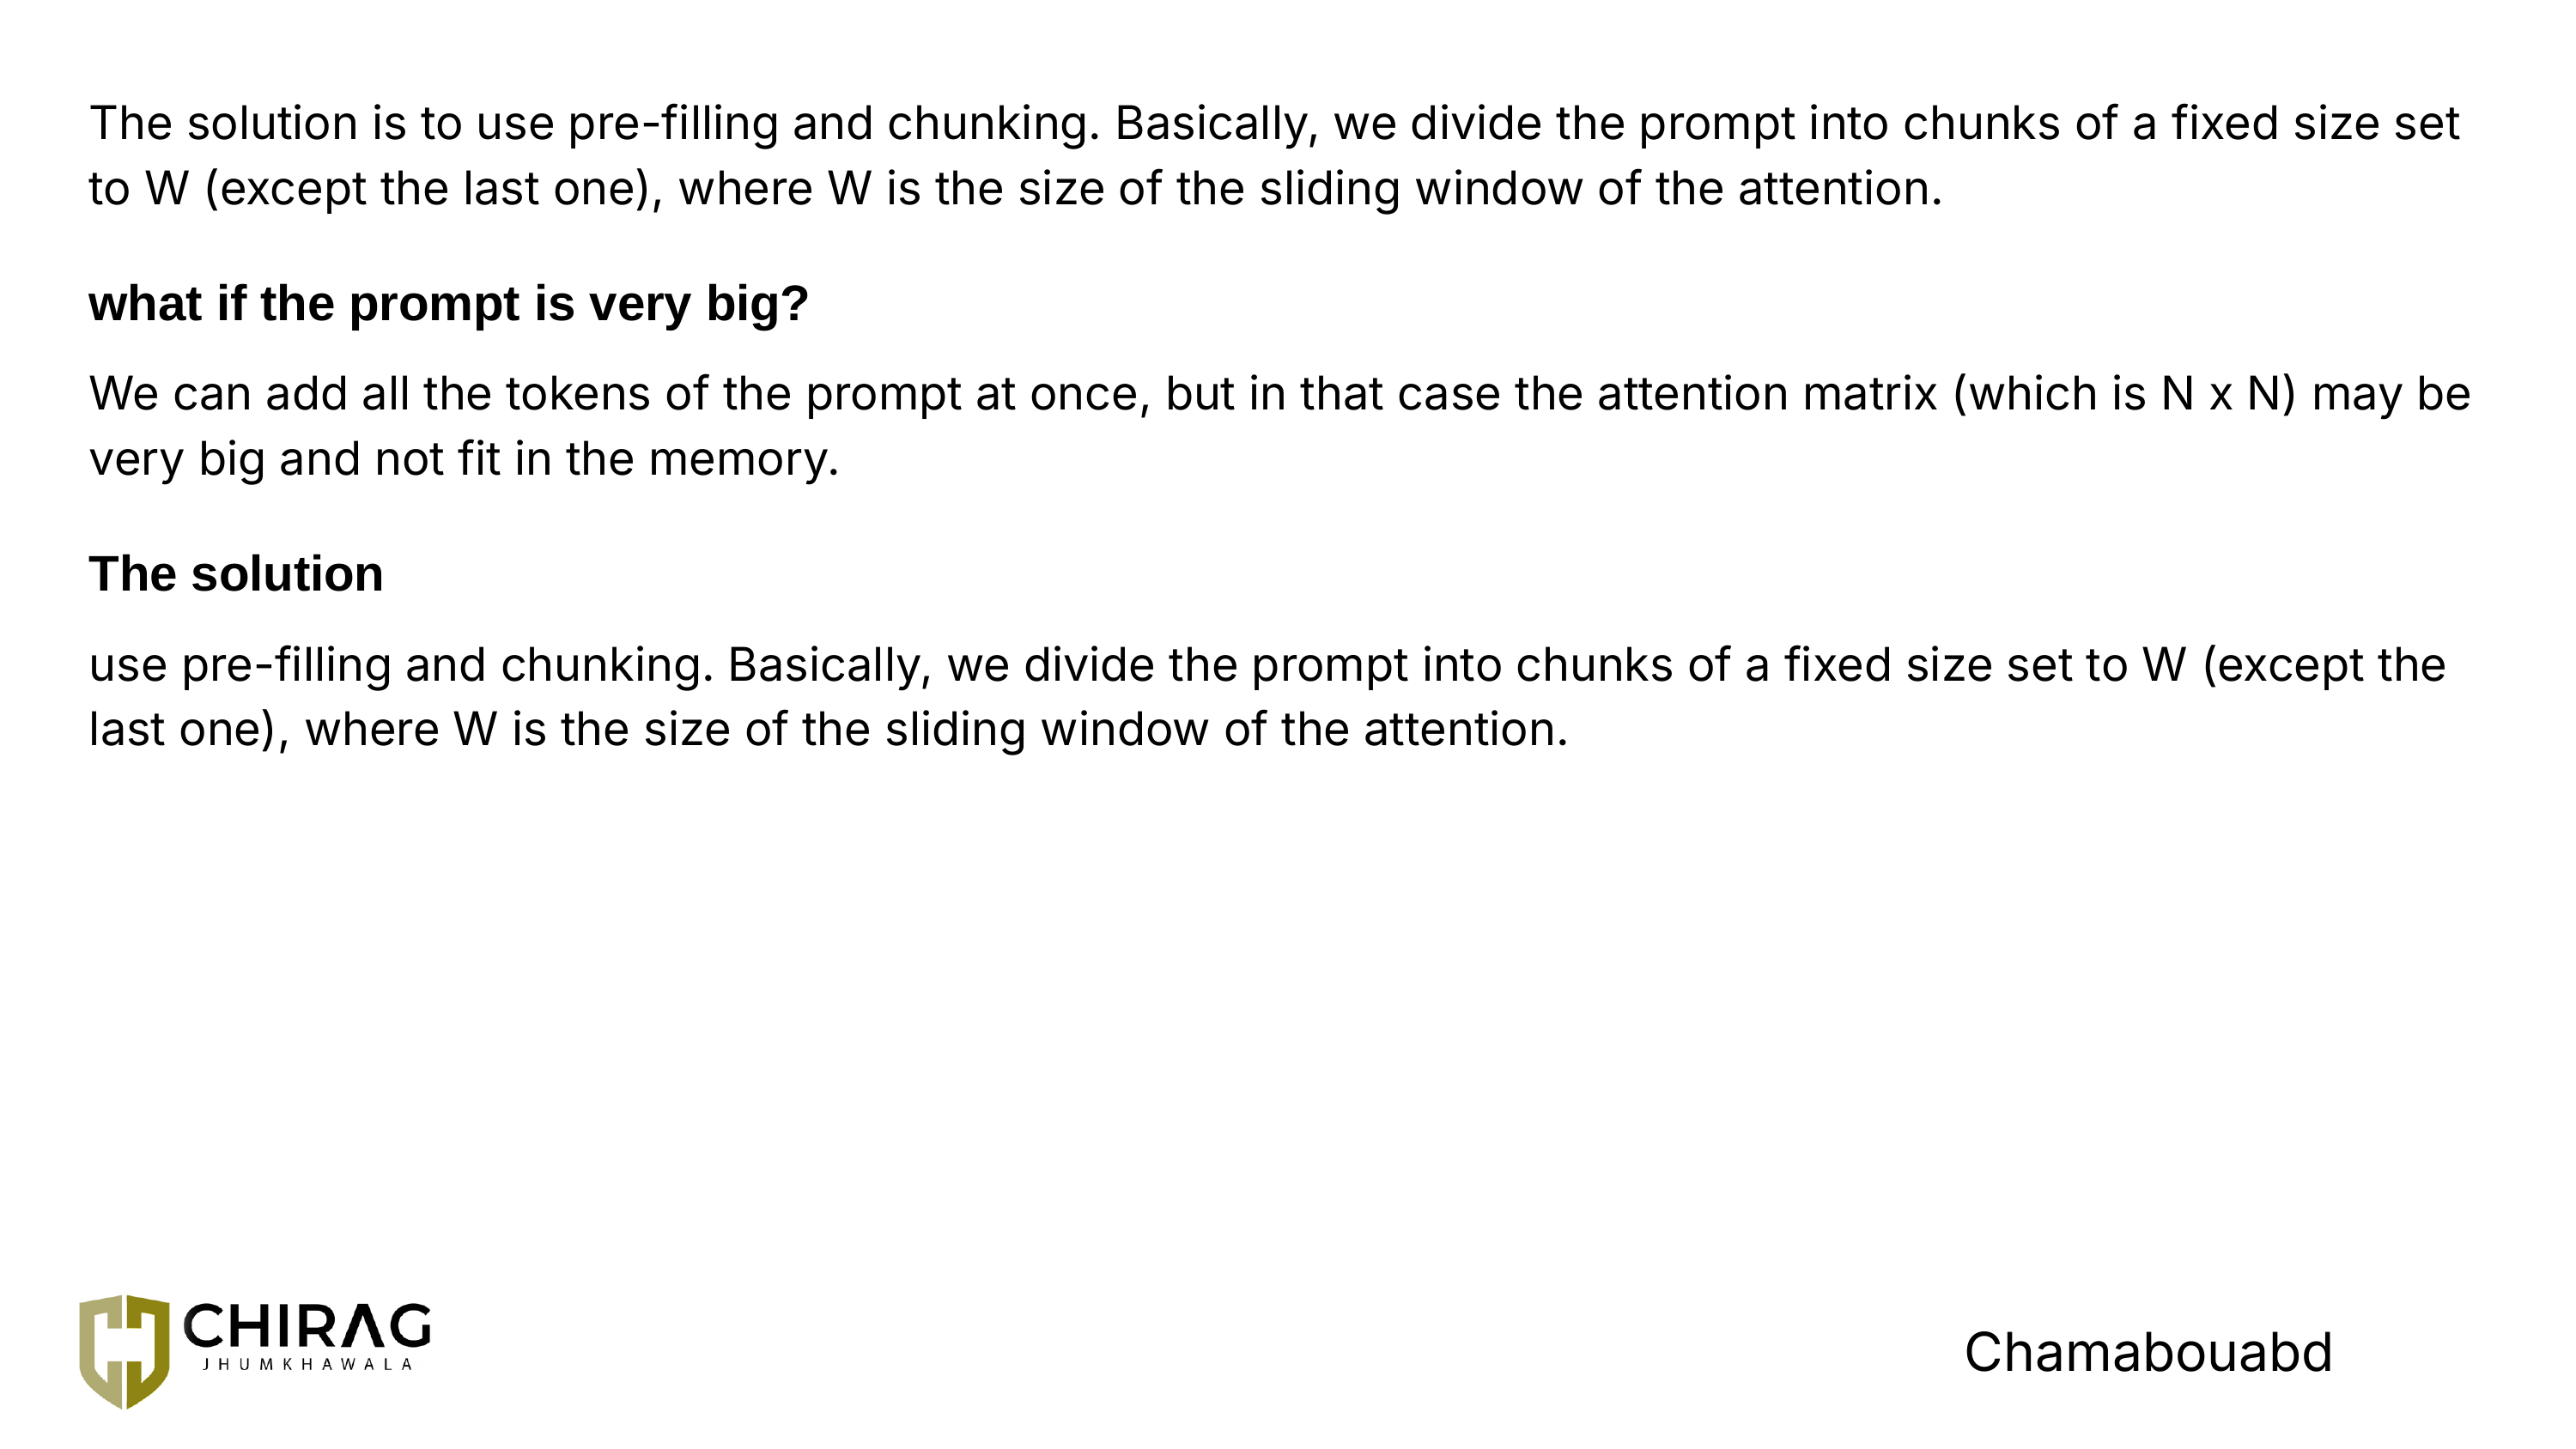

The solution is to use pre-filling and chunking. Basically, we divide the prompt into chunks of a fixed size set to W (except the last one), where W is the size of the sliding window of the attention.
what if the prompt is very big?
We can add all the tokens of the prompt at once, but in that case the attention matrix (which is N x N) may be very big and not fit in the memory.
The solution
use pre-filling and chunking. Basically, we divide the prompt into chunks of a fixed size set to W (except the last one), where W is the size of the sliding window of the attention.

Chamabouabd